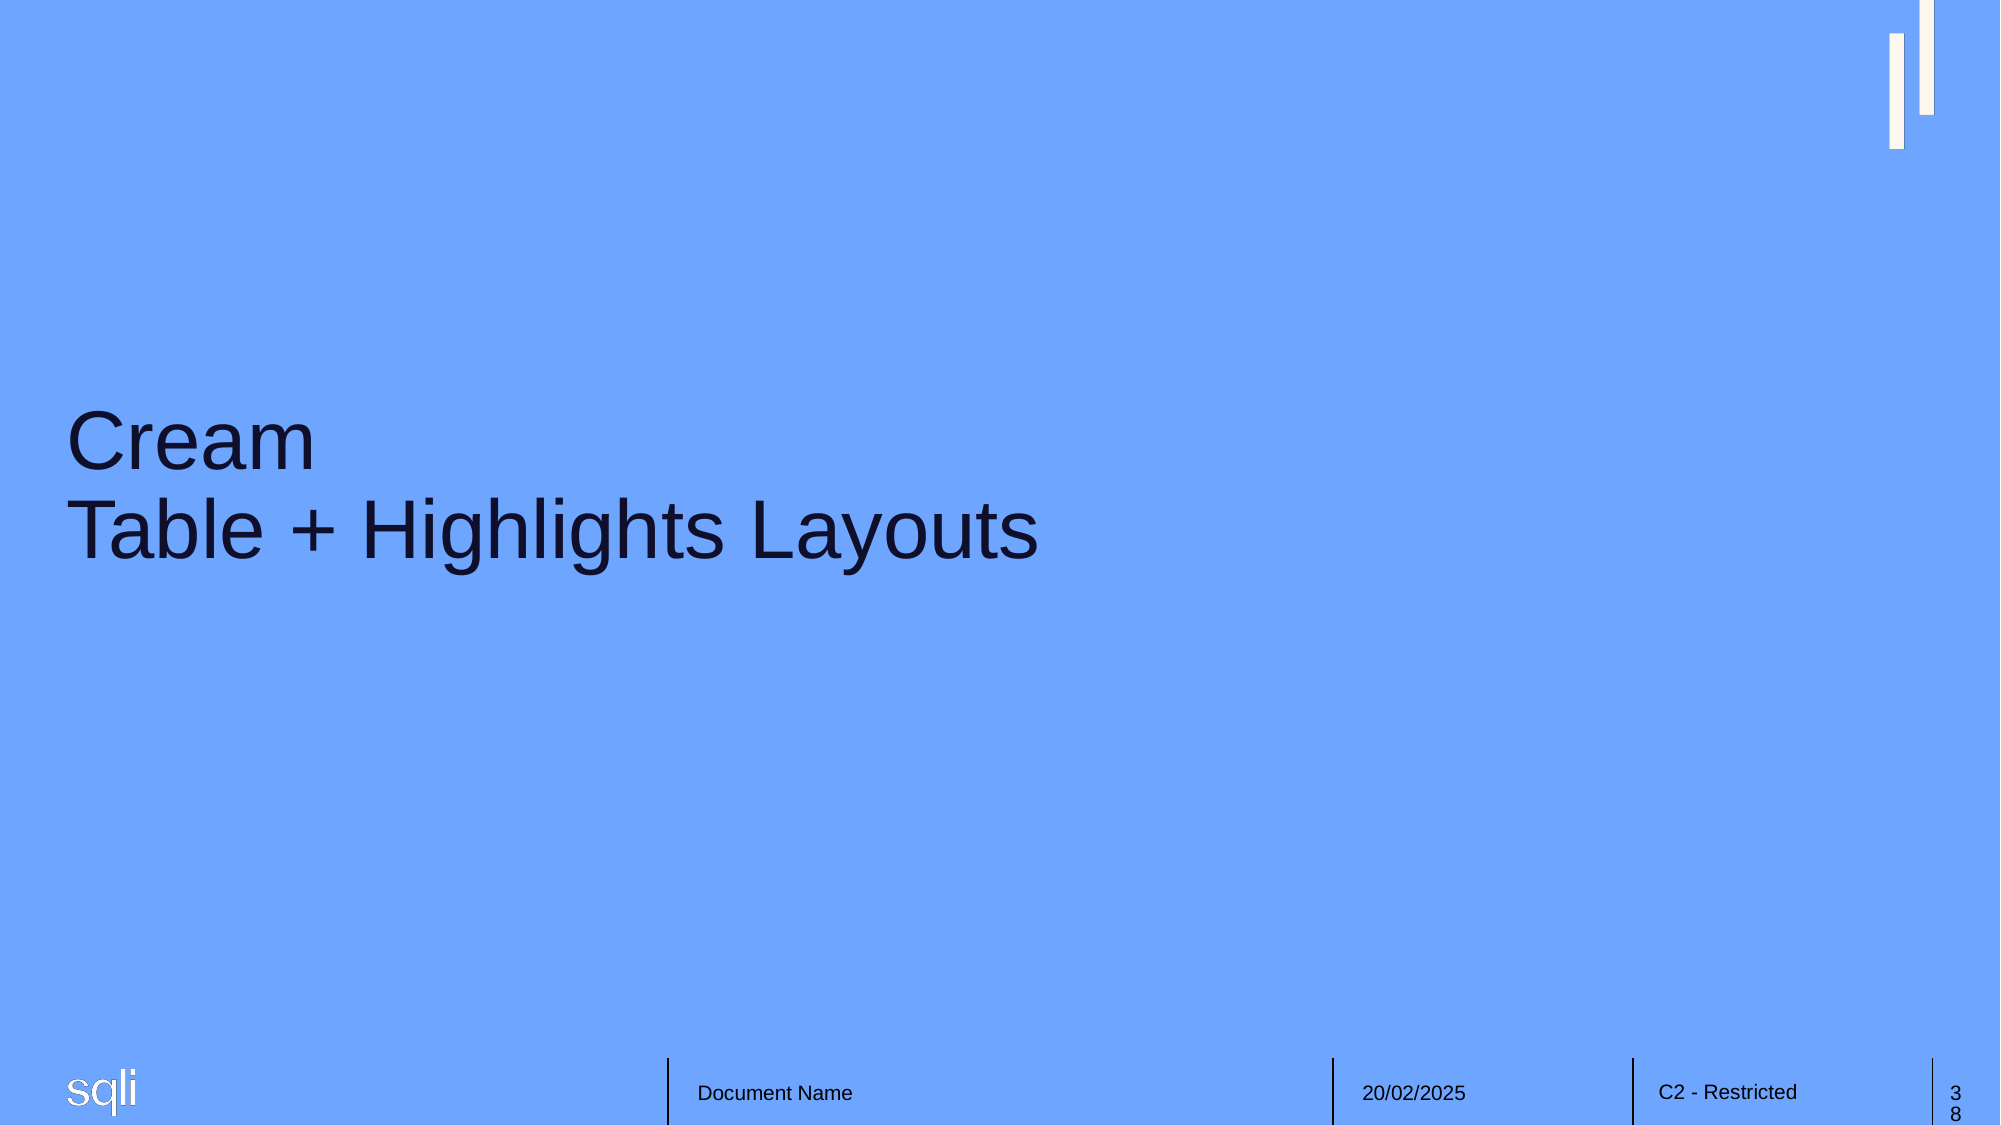

# Cream Table + Highlights Layouts
Document Name
20/02/2025
38